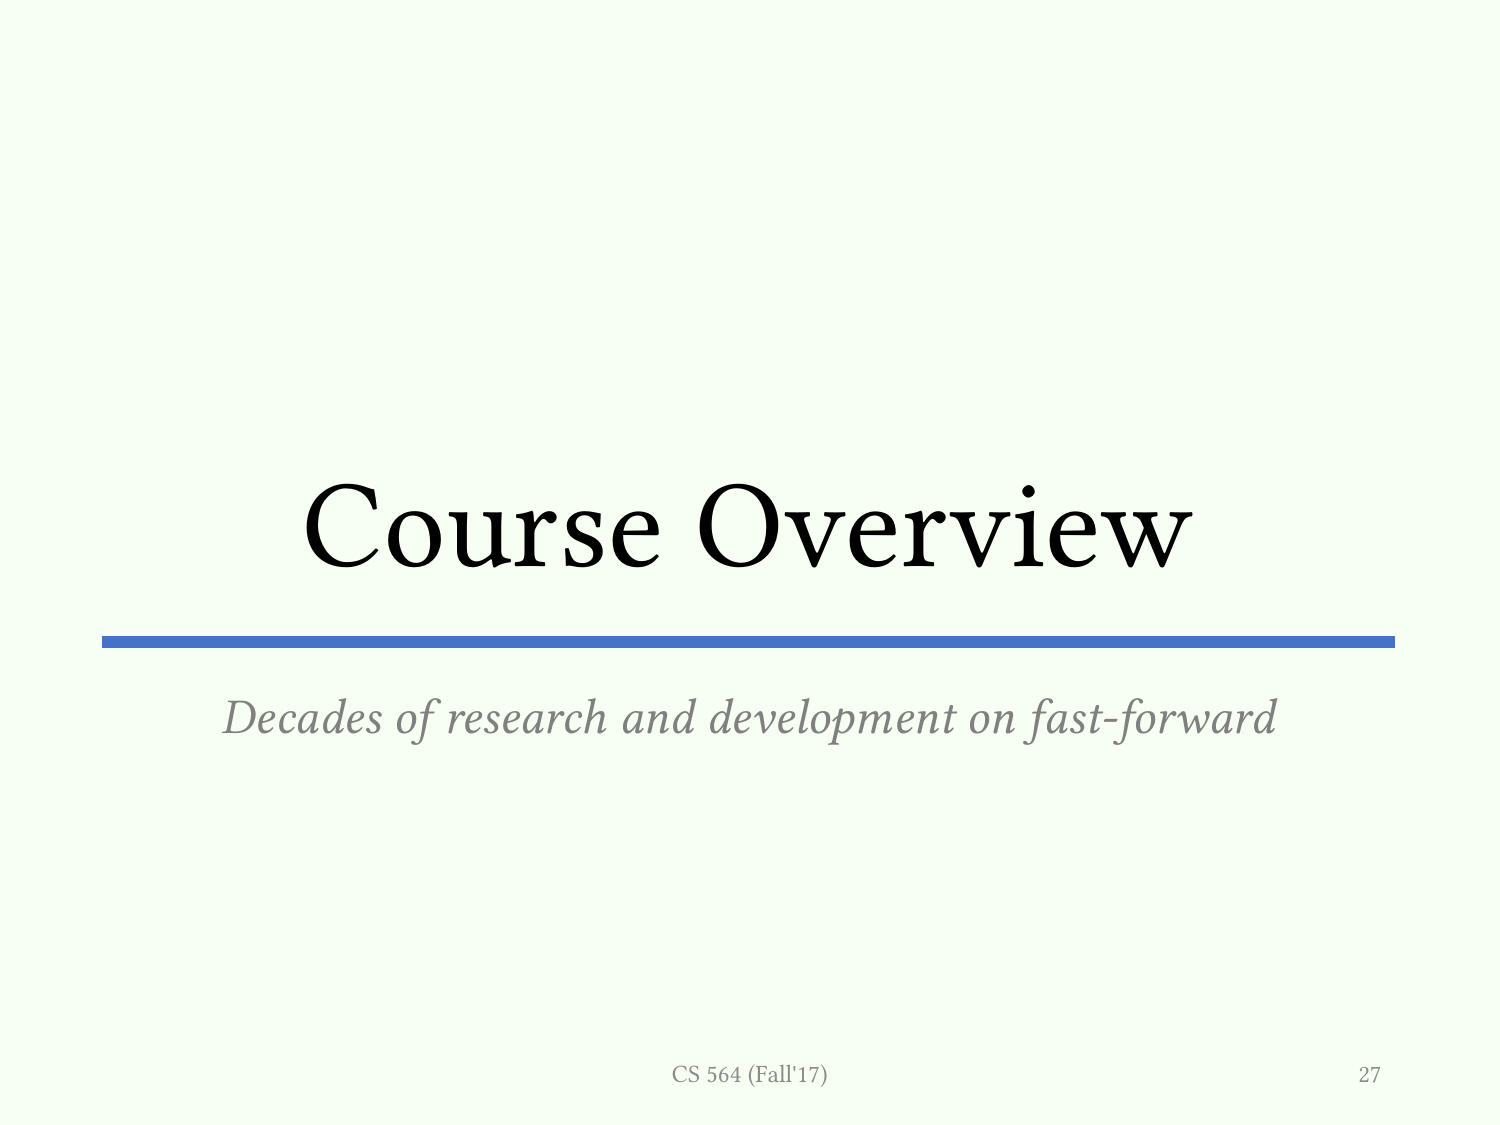

# Course Overview
Decades of research and development on fast-forward

CS 564 (Fall'17)
27